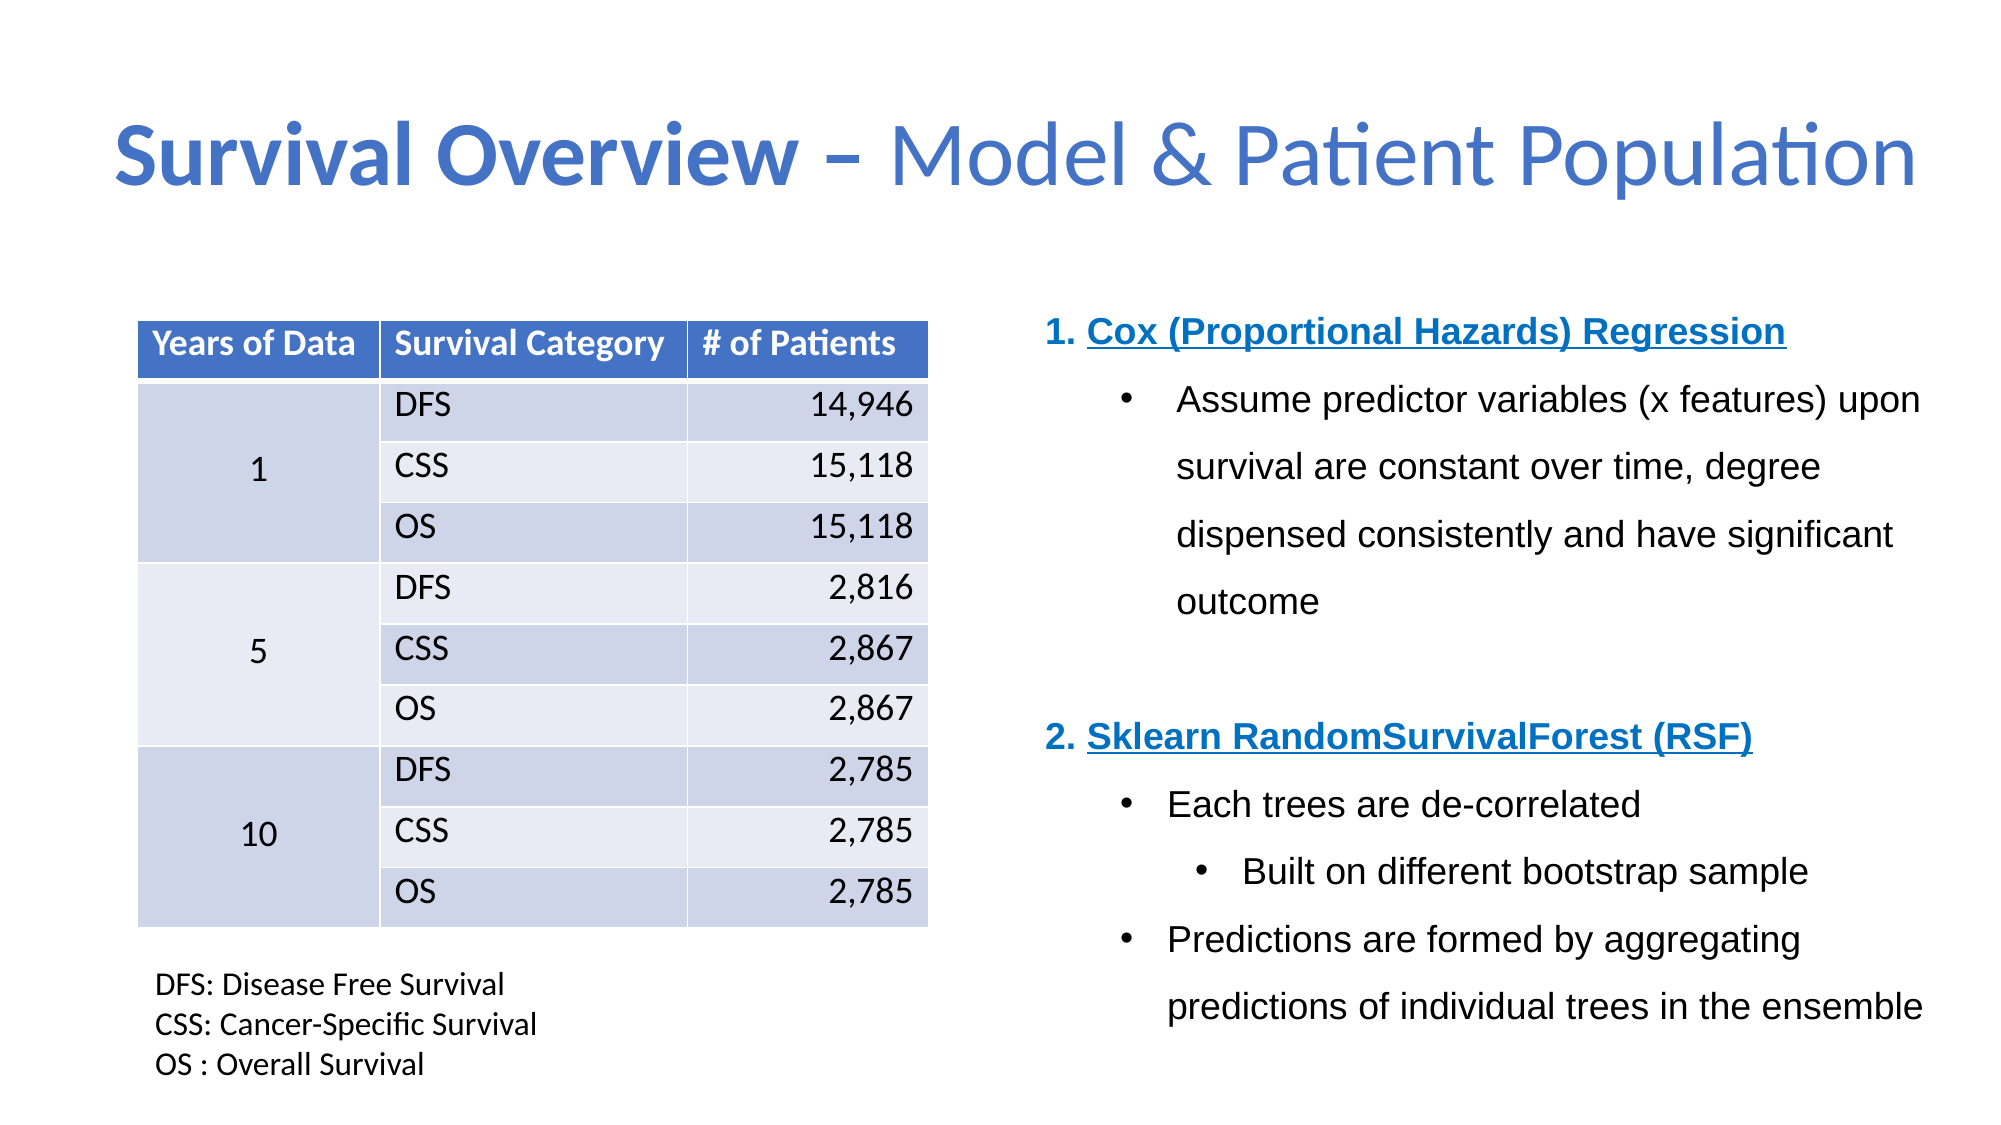

# Survival Overview – Model & Patient Population
1. Cox (Proportional Hazards) Regression
Assume predictor variables (x features) upon survival are constant over time, degree dispensed consistently and have significant outcome

2. Sklearn RandomSurvivalForest (RSF)
Each trees are de-correlated
Built on different bootstrap sample
Predictions are formed by aggregating predictions of individual trees in the ensemble

| Years of Data | Survival Category | # of Patients |
| --- | --- | --- |
| 1 | DFS | 14,946 |
|  | CSS | 15,118 |
|  | OS | 15,118 |
| 5 | DFS | 2,816 |
|  | CSS | 2,867 |
|  | OS | 2,867 |
| 10 | DFS | 2,785 |
|  | CSS | 2,785 |
|  | OS | 2,785 |
DFS: Disease Free Survival
CSS: Cancer-Specific Survival
OS : Overall Survival